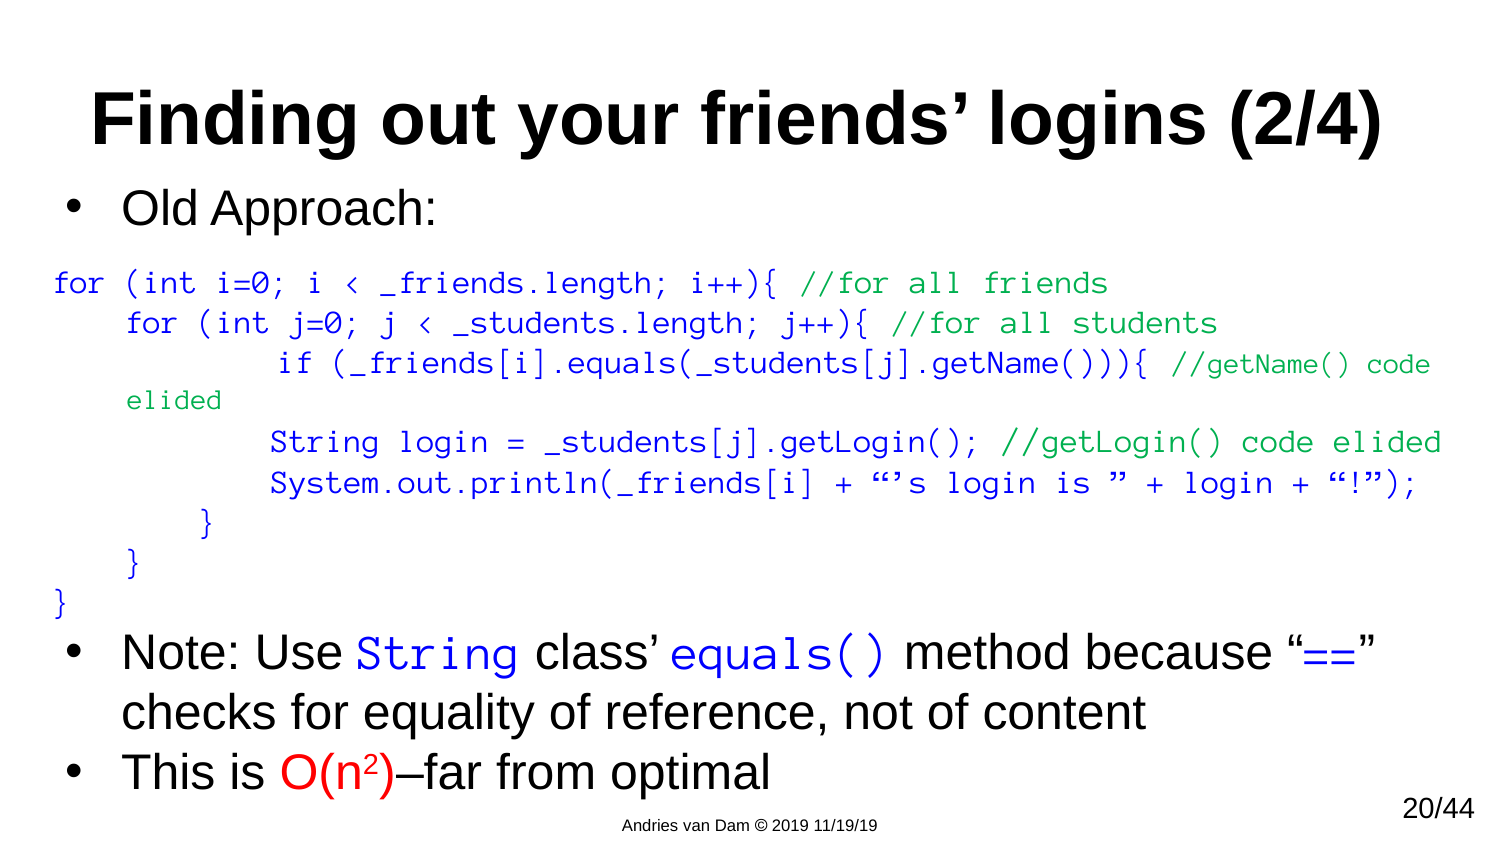

# Finding out your friends’ logins (2/4)
Old Approach:

for (int i=0; i < _friends.length; i++){ //for all friends
    for (int j=0; j < _students.length; j++){ //for all students
		if (_friends[i].equals(_students[j].getName())){ //getName() code elided
            String login = _students[j].getLogin(); //getLogin() code elided
            System.out.println(_friends[i] + “’s login is ” + login + “!”);
        }
    }
}
Note: Use String class’ equals() method because “==” checks for equality of reference, not of content
This is O(n2)–far from optimal